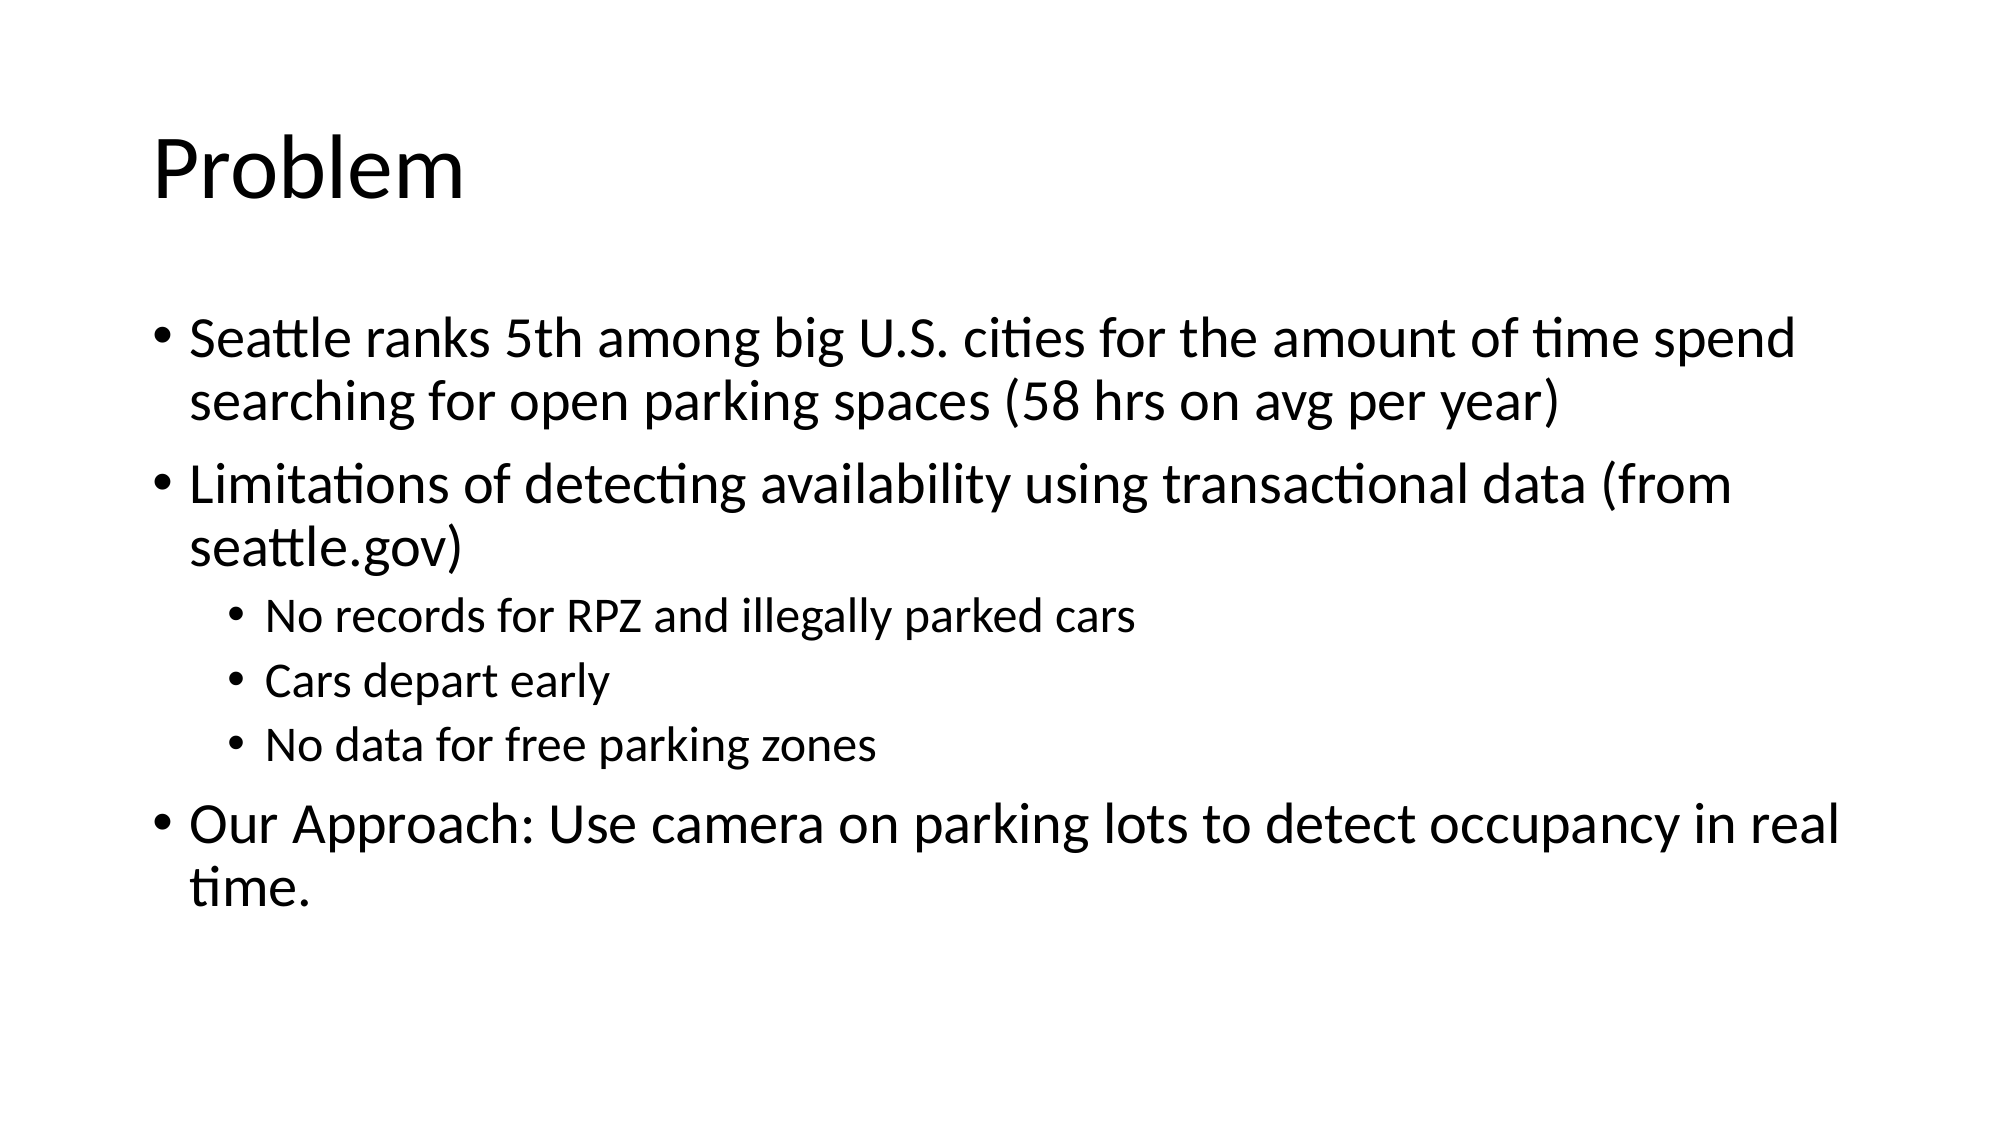

# Problem
Seattle ranks 5th among big U.S. cities for the amount of time spend searching for open parking spaces (58 hrs on avg per year)
Limitations of detecting availability using transactional data (from seattle.gov)
No records for RPZ and illegally parked cars
Cars depart early
No data for free parking zones
Our Approach: Use camera on parking lots to detect occupancy in real time.